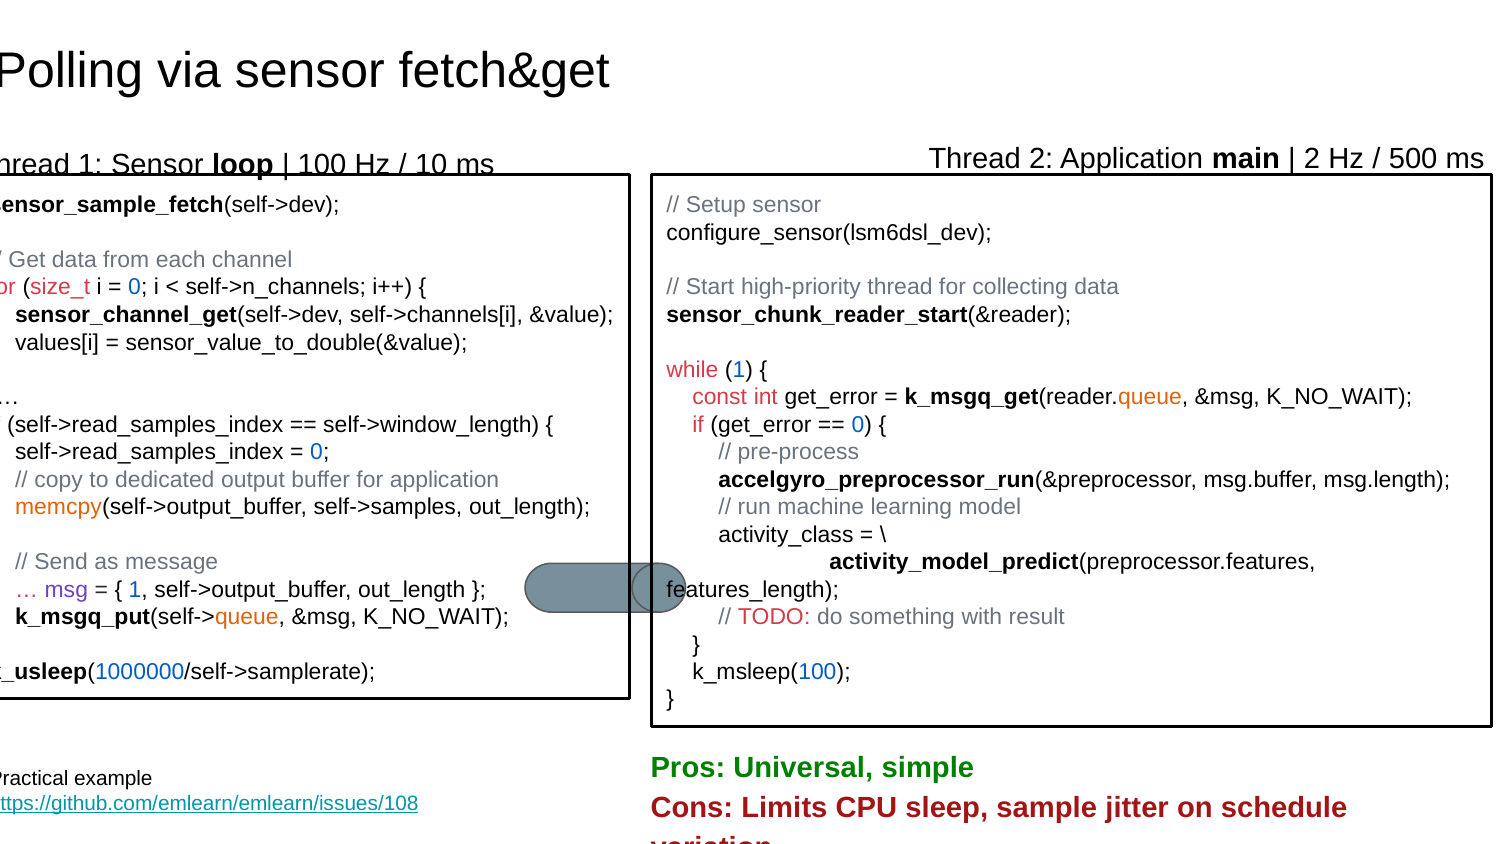

# Polling via sensor fetch&get
Thread 2: Application main | 2 Hz / 500 ms
Thread 1: Sensor loop | 100 Hz / 10 ms
sensor_sample_fetch(self->dev);

// Get data from each channel
for (size_t i = 0; i < self->n_channels; i++) {
    sensor_channel_get(self->dev, self->channels[i], &value);
    values[i] = sensor_value_to_double(&value);
}
….
if (self->read_samples_index == self->window_length) {
    self->read_samples_index = 0;
    // copy to dedicated output buffer for application
    memcpy(self->output_buffer, self->samples, out_length);

    // Send as message
    … msg = { 1, self->output_buffer, out_length };
    k_msgq_put(self->queue, &msg, K_NO_WAIT);
}
k_usleep(1000000/self->samplerate);
// Setup sensor
configure_sensor(lsm6dsl_dev);

// Start high-priority thread for collecting data
sensor_chunk_reader_start(&reader);

while (1) {
    const int get_error = k_msgq_get(reader.queue, &msg, K_NO_WAIT);
    if (get_error == 0) {
        // pre-process
        accelgyro_preprocessor_run(&preprocessor, msg.buffer, msg.length);
        // run machine learning model
        activity_class = \
	  activity_model_predict(preprocessor.features, features_length);
        // TODO: do something with result
    }
    k_msleep(100);
}

Pros: Universal, simple
Cons: Limits CPU sleep, sample jitter on schedule variation
Practical example
https://github.com/emlearn/emlearn/issues/108